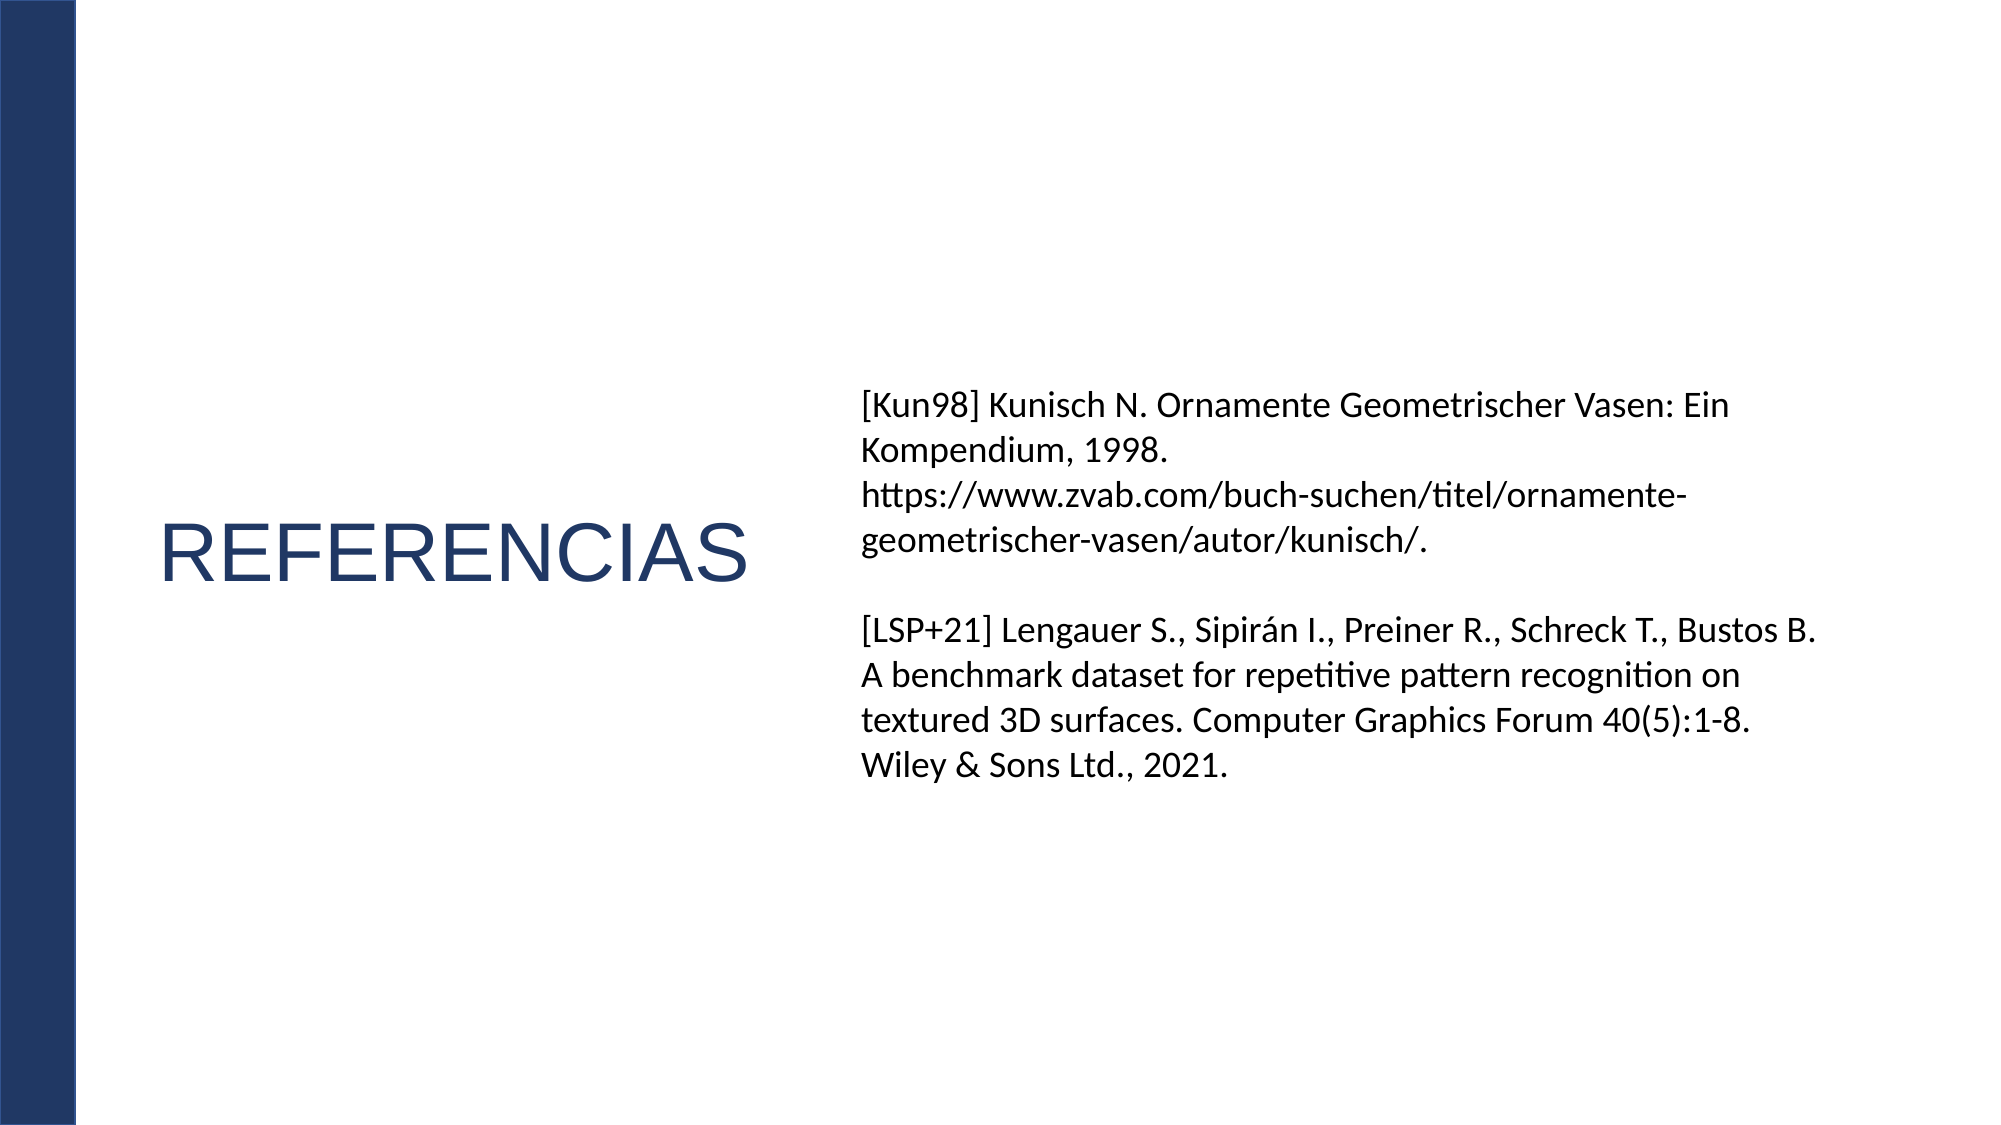

[Kun98] Kunisch N. Ornamente Geometrischer Vasen: Ein Kompendium, 1998. https://www.zvab.com/buch-suchen/titel/ornamente-geometrischer-vasen/autor/kunisch/.

[LSP+21] Lengauer S., Sipirán I., Preiner R., Schreck T., Bustos B. A benchmark dataset for repetitive pattern recognition on textured 3D surfaces. Computer Graphics Forum 40(5):1-8. Wiley & Sons Ltd., 2021.
REFERENCIAS

30